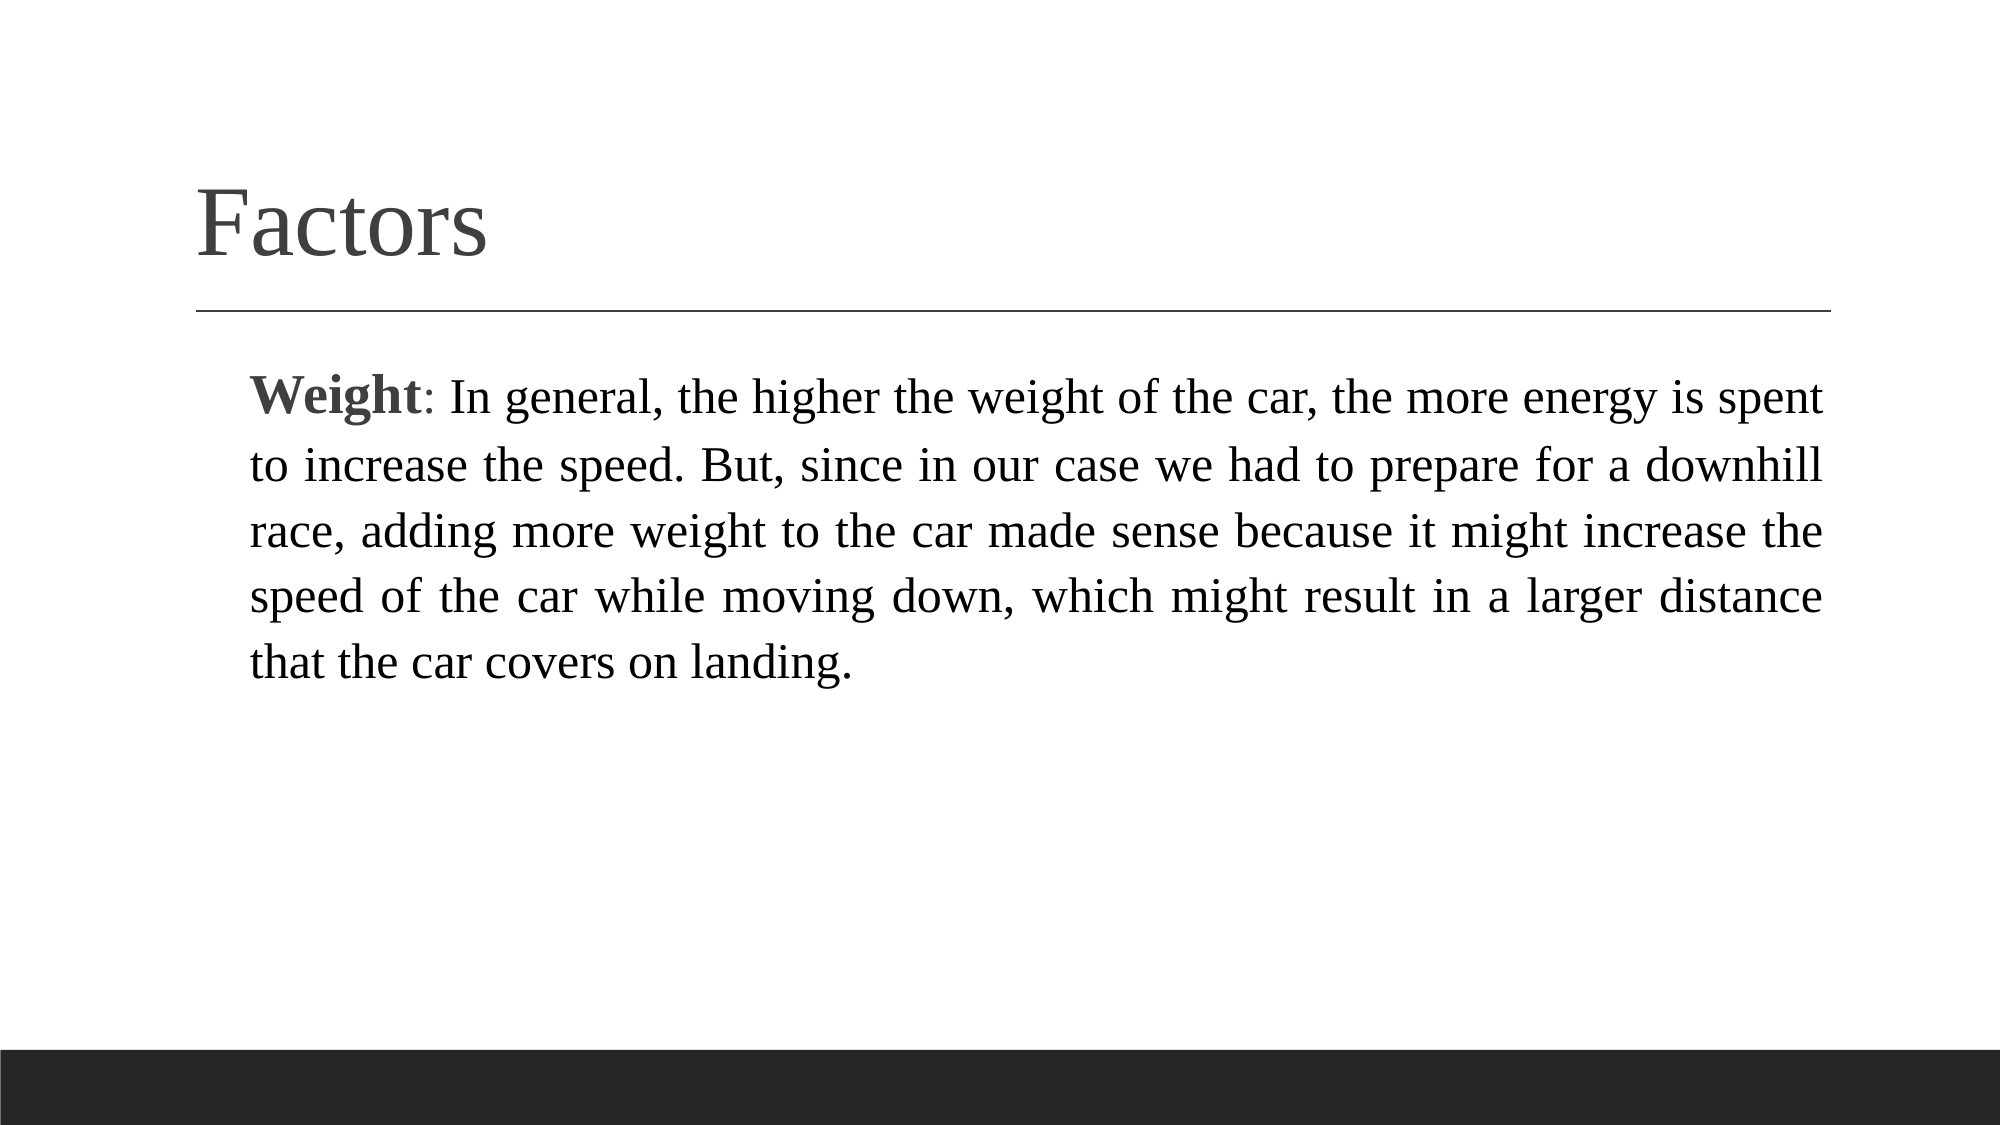

# Factors

Weight: In general, the higher the weight of the car, the more energy is spent to increase the speed. But, since in our case we had to prepare for a downhill race, adding more weight to the car made sense because it might increase the speed of the car while moving down, which might result in a larger distance that the car covers on landing.